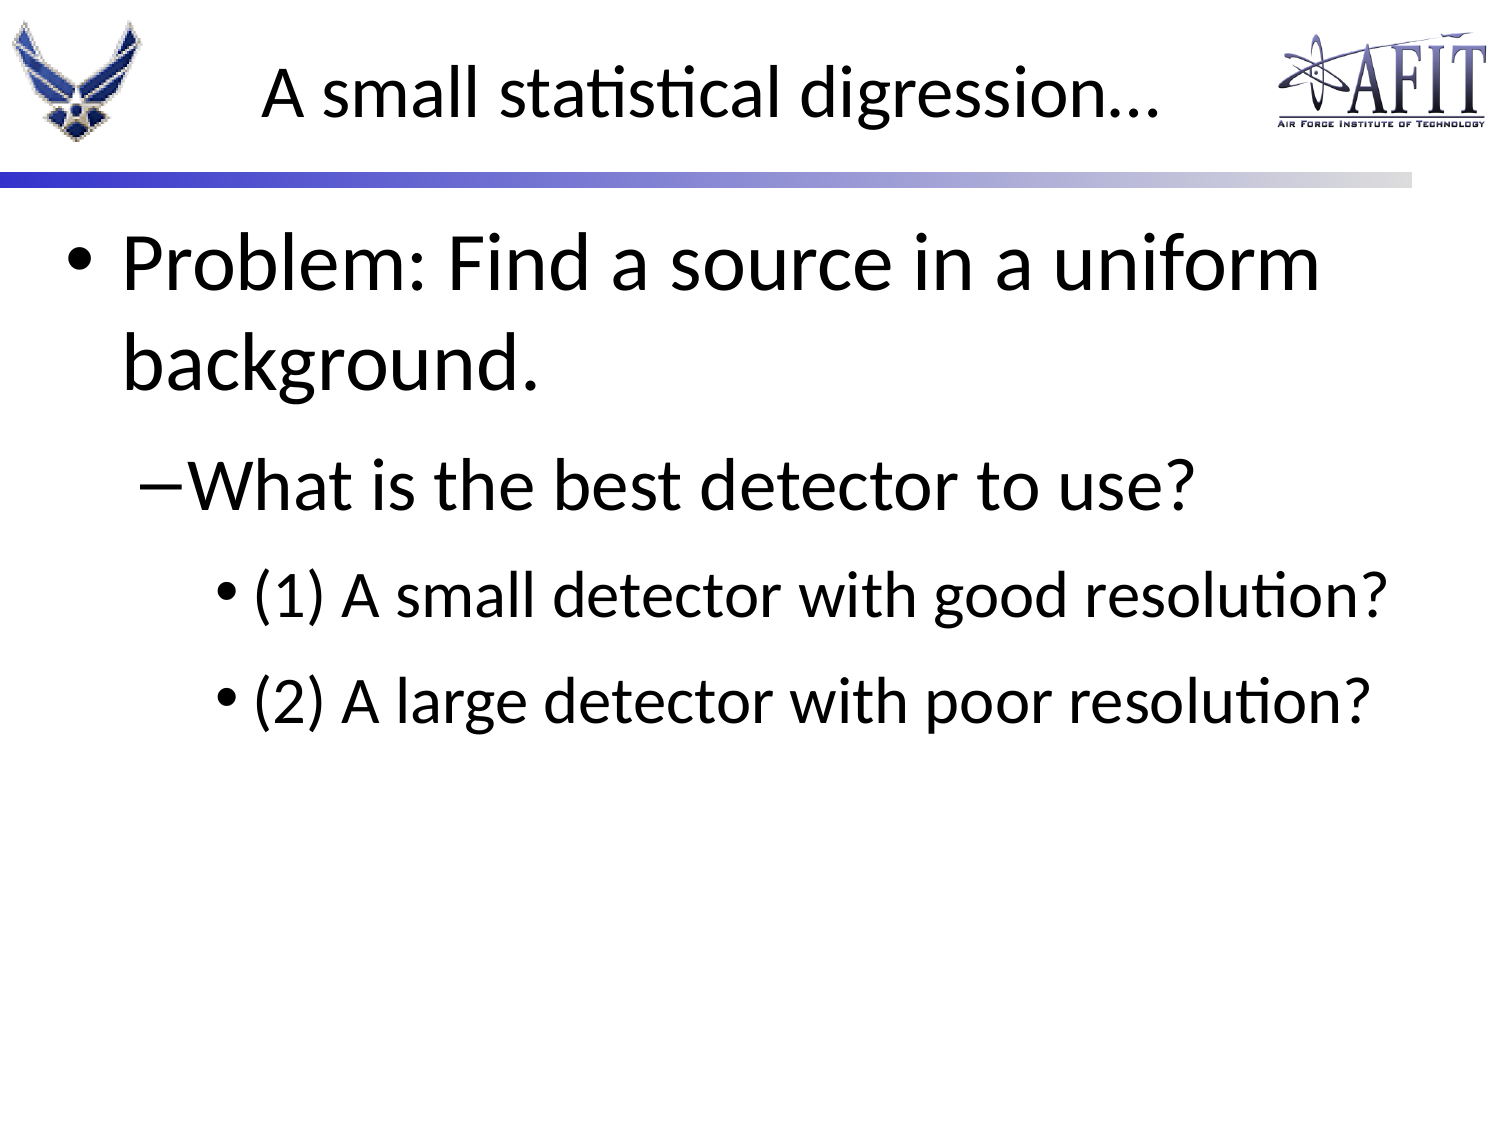

# A small statistical digression…
Problem: Find a source in a uniform background.
What is the best detector to use?
(1) A small detector with good resolution?
(2) A large detector with poor resolution?